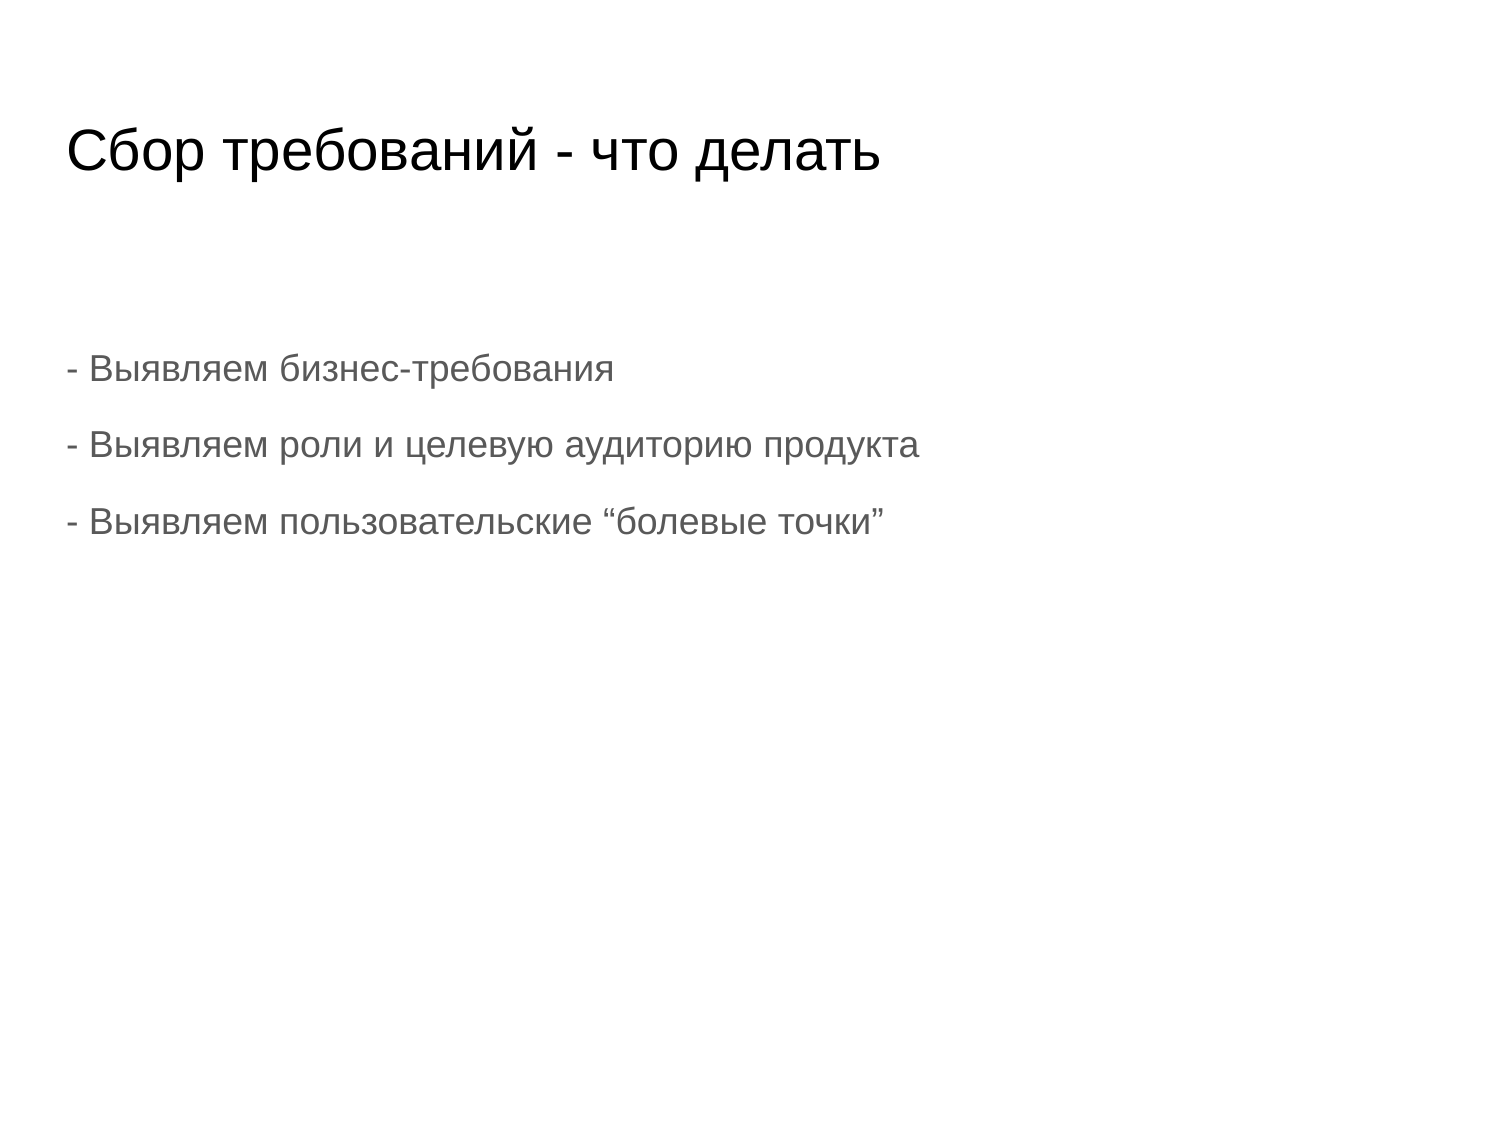

# Сбор требований - что делать

- Выявляем бизнес-требования
- Выявляем роли и целевую аудиторию продукта
- Выявляем пользовательские “болевые точки”